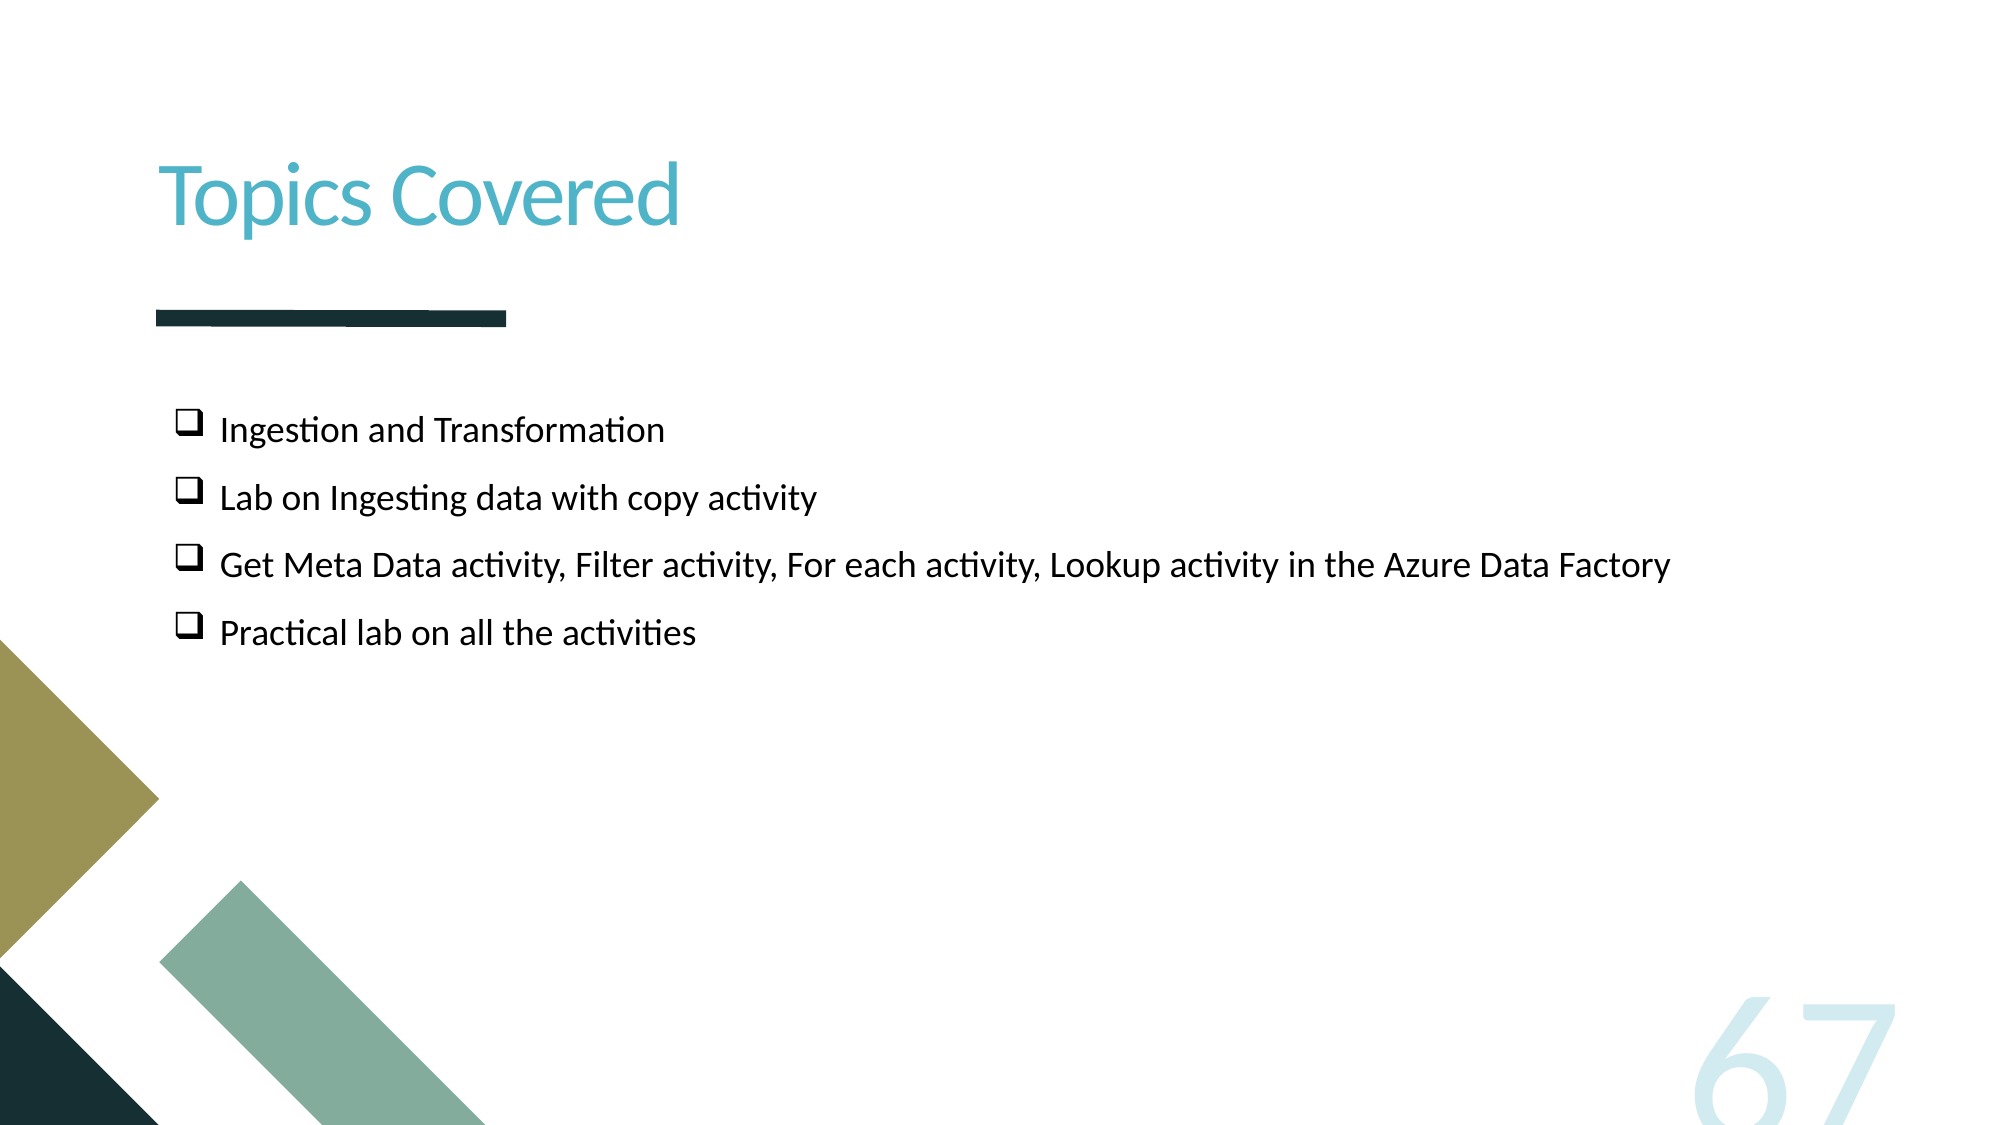

# Topics Covered
Ingestion and Transformation
Lab on Ingesting data with copy activity
Get Meta Data activity, Filter activity, For each activity, Lookup activity in the Azure Data Factory
Practical lab on all the activities

67